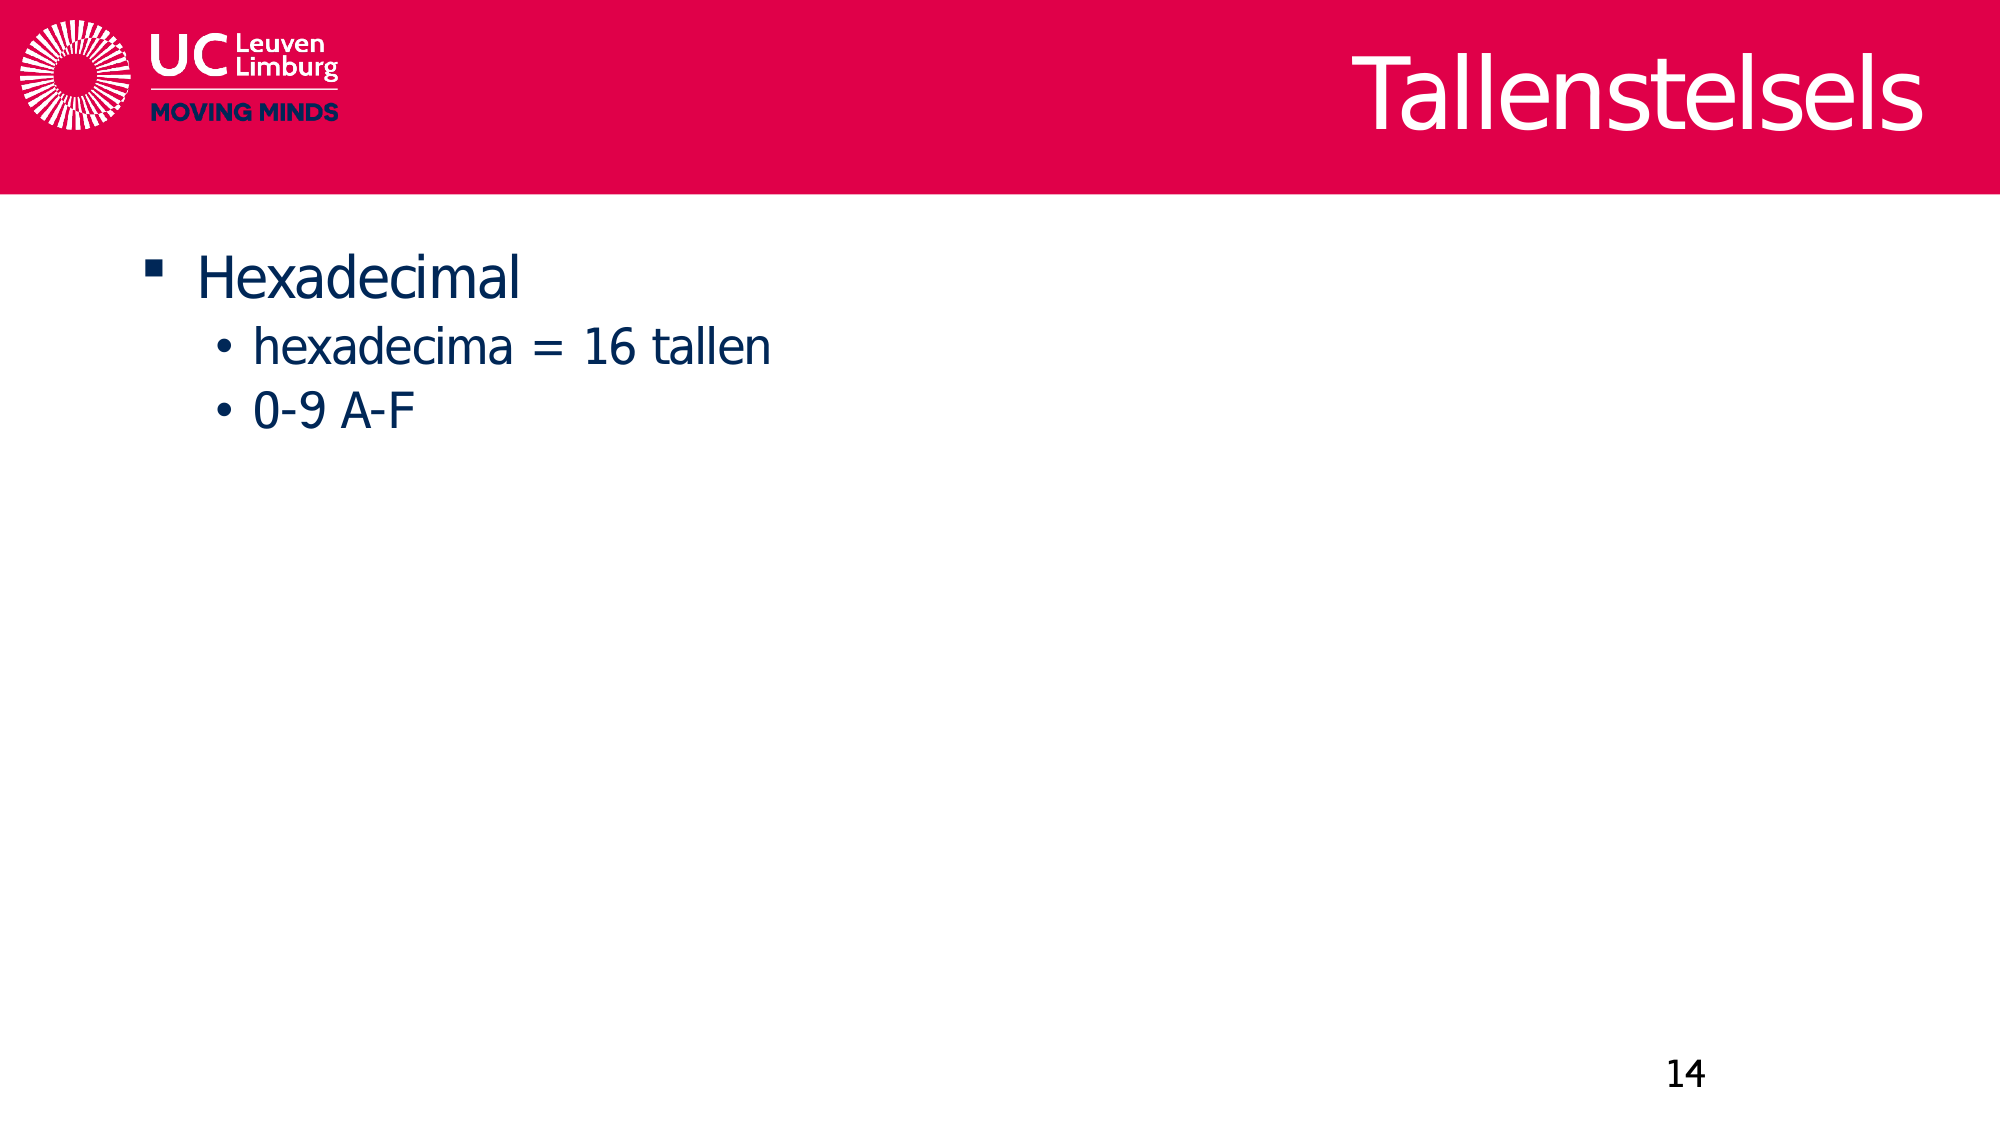

# Tallenstelsels
Hexadecimal
hexadecima = 16 tallen
0-9 A-F

14